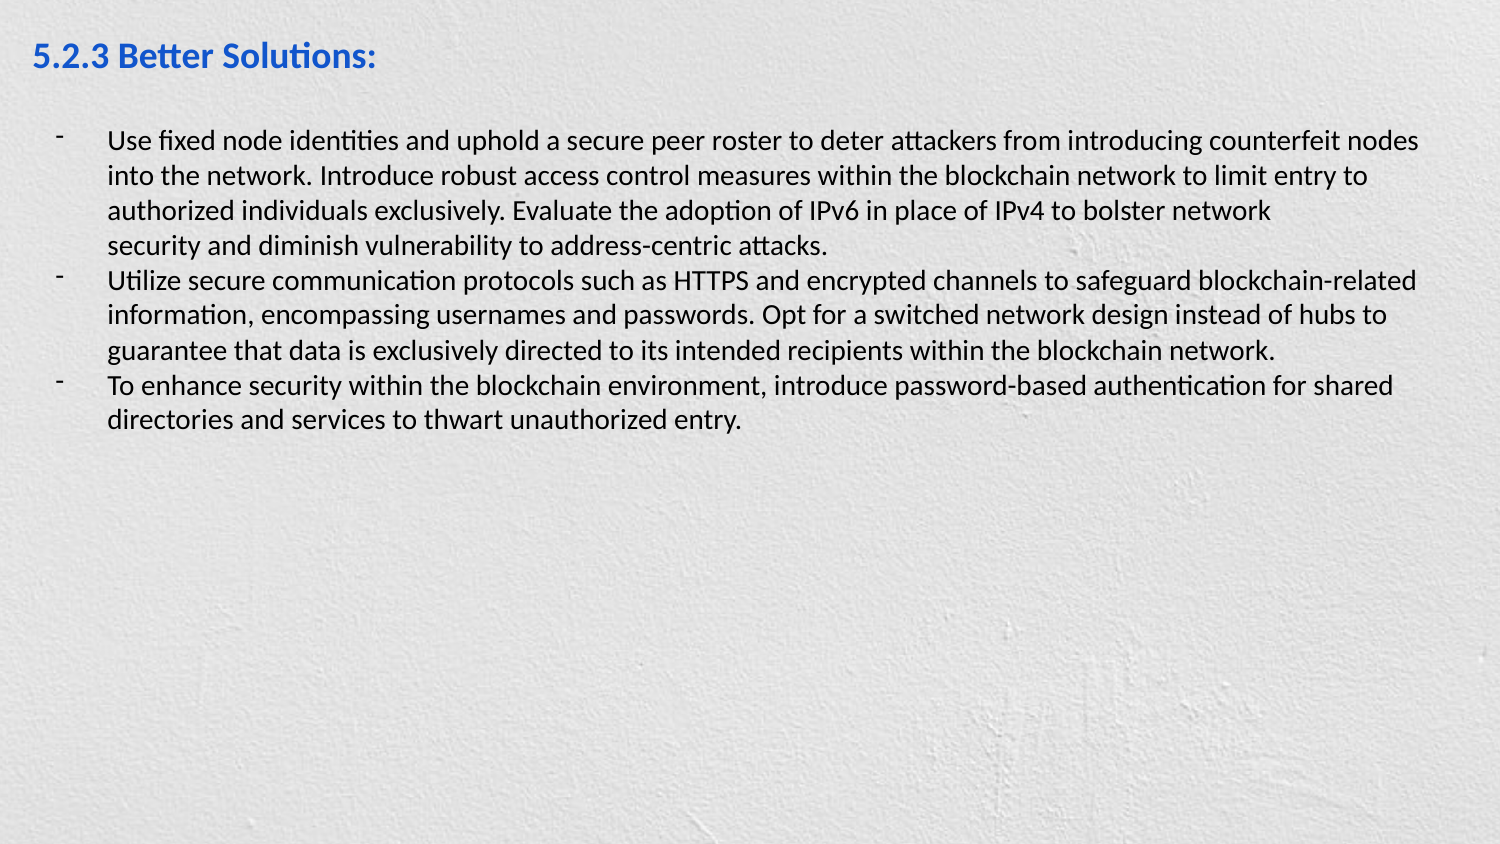

5.2.3 Better Solutions:

Use fixed node identities and uphold a secure peer roster to deter attackers from introducing counterfeit nodes into the network. Introduce robust access control measures within the blockchain network to limit entry to authorized individuals exclusively. Evaluate the adoption of IPv6 in place of IPv4 to bolster network
security and diminish vulnerability to address-centric attacks.
Utilize secure communication protocols such as HTTPS and encrypted channels to safeguard blockchain-related information, encompassing usernames and passwords. Opt for a switched network design instead of hubs to guarantee that data is exclusively directed to its intended recipients within the blockchain network.
To enhance security within the blockchain environment, introduce password-based authentication for shared directories and services to thwart unauthorized entry.